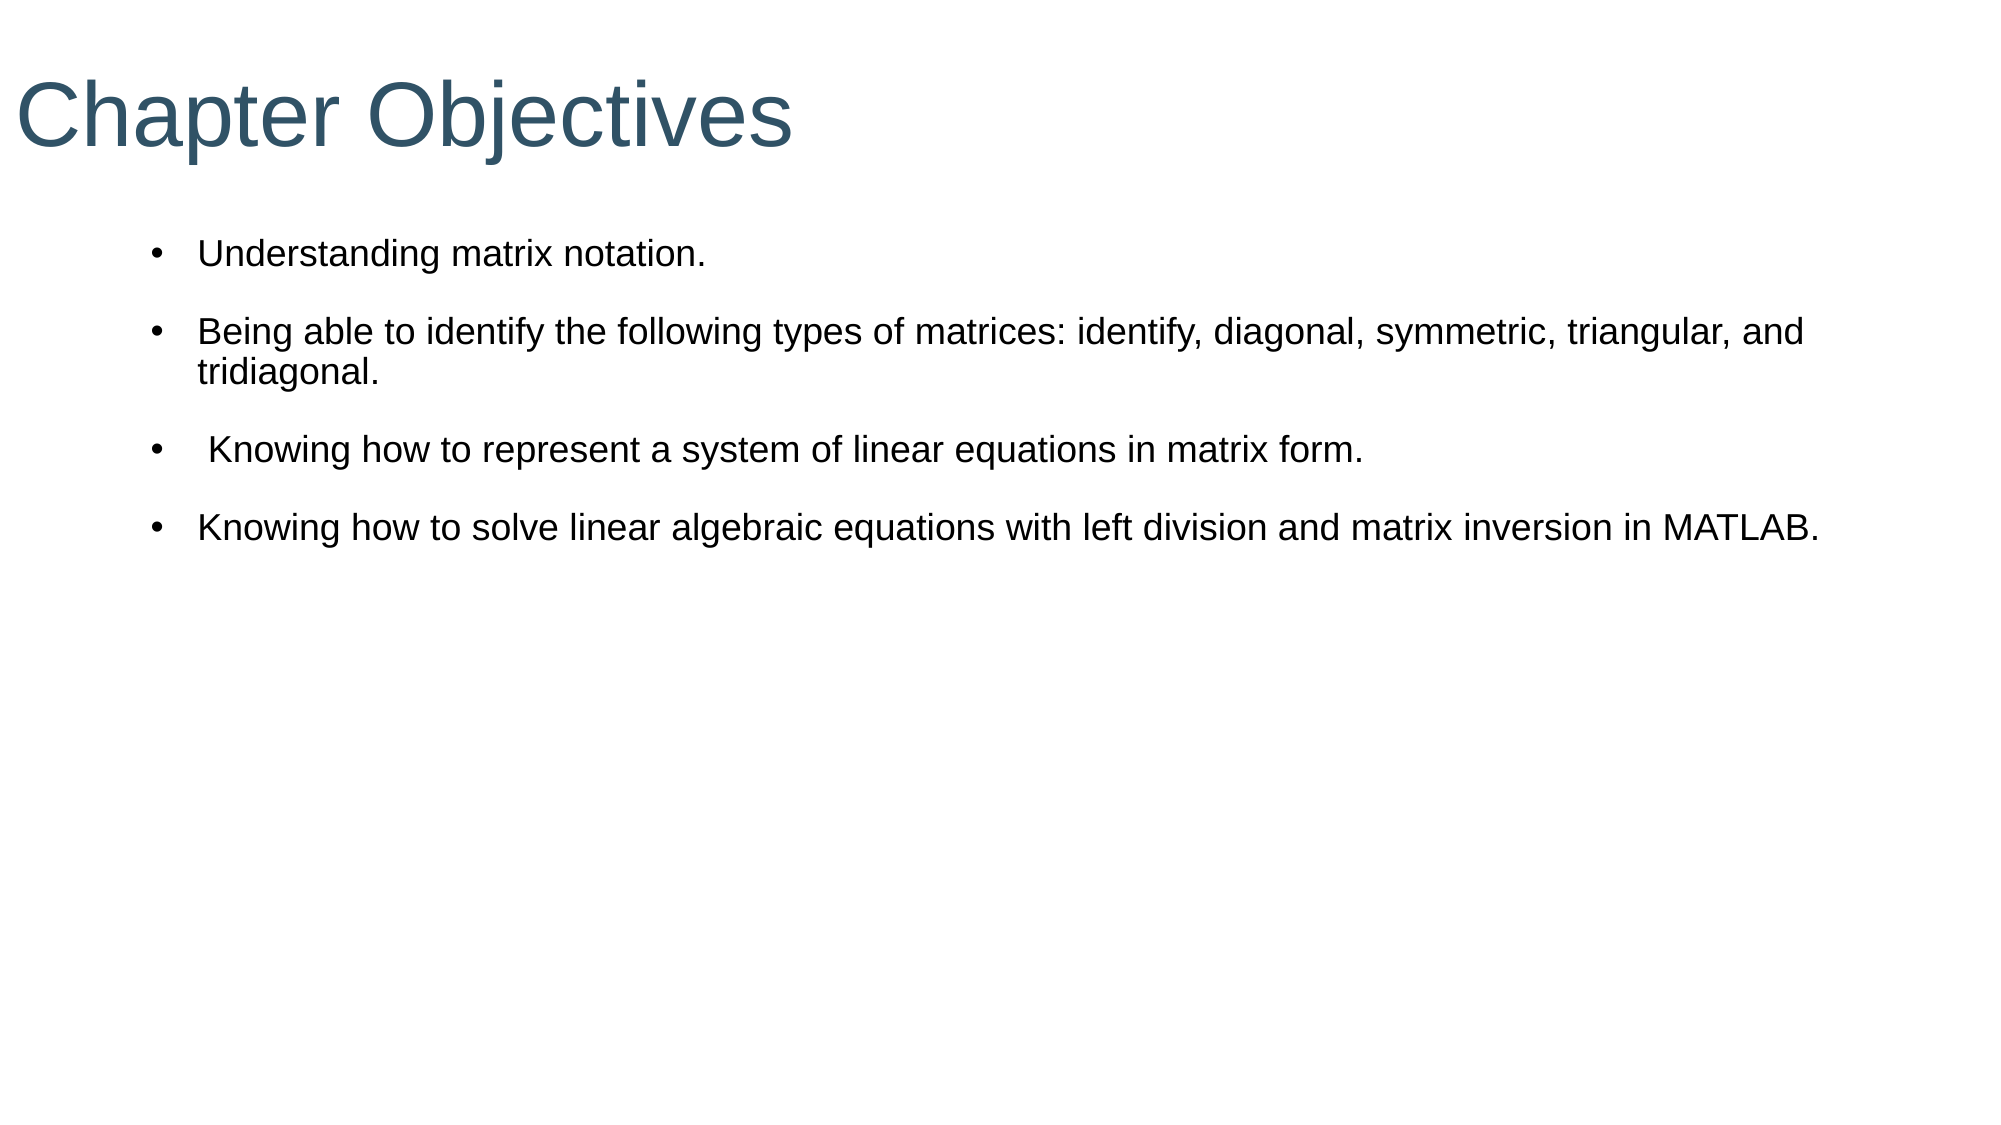

# Chapter Objectives
Understanding matrix notation.
Being able to identify the following types of matrices: identify, diagonal, symmetric, triangular, and tridiagonal.
 Knowing how to represent a system of linear equations in matrix form.
Knowing how to solve linear algebraic equations with left division and matrix inversion in MATLAB.